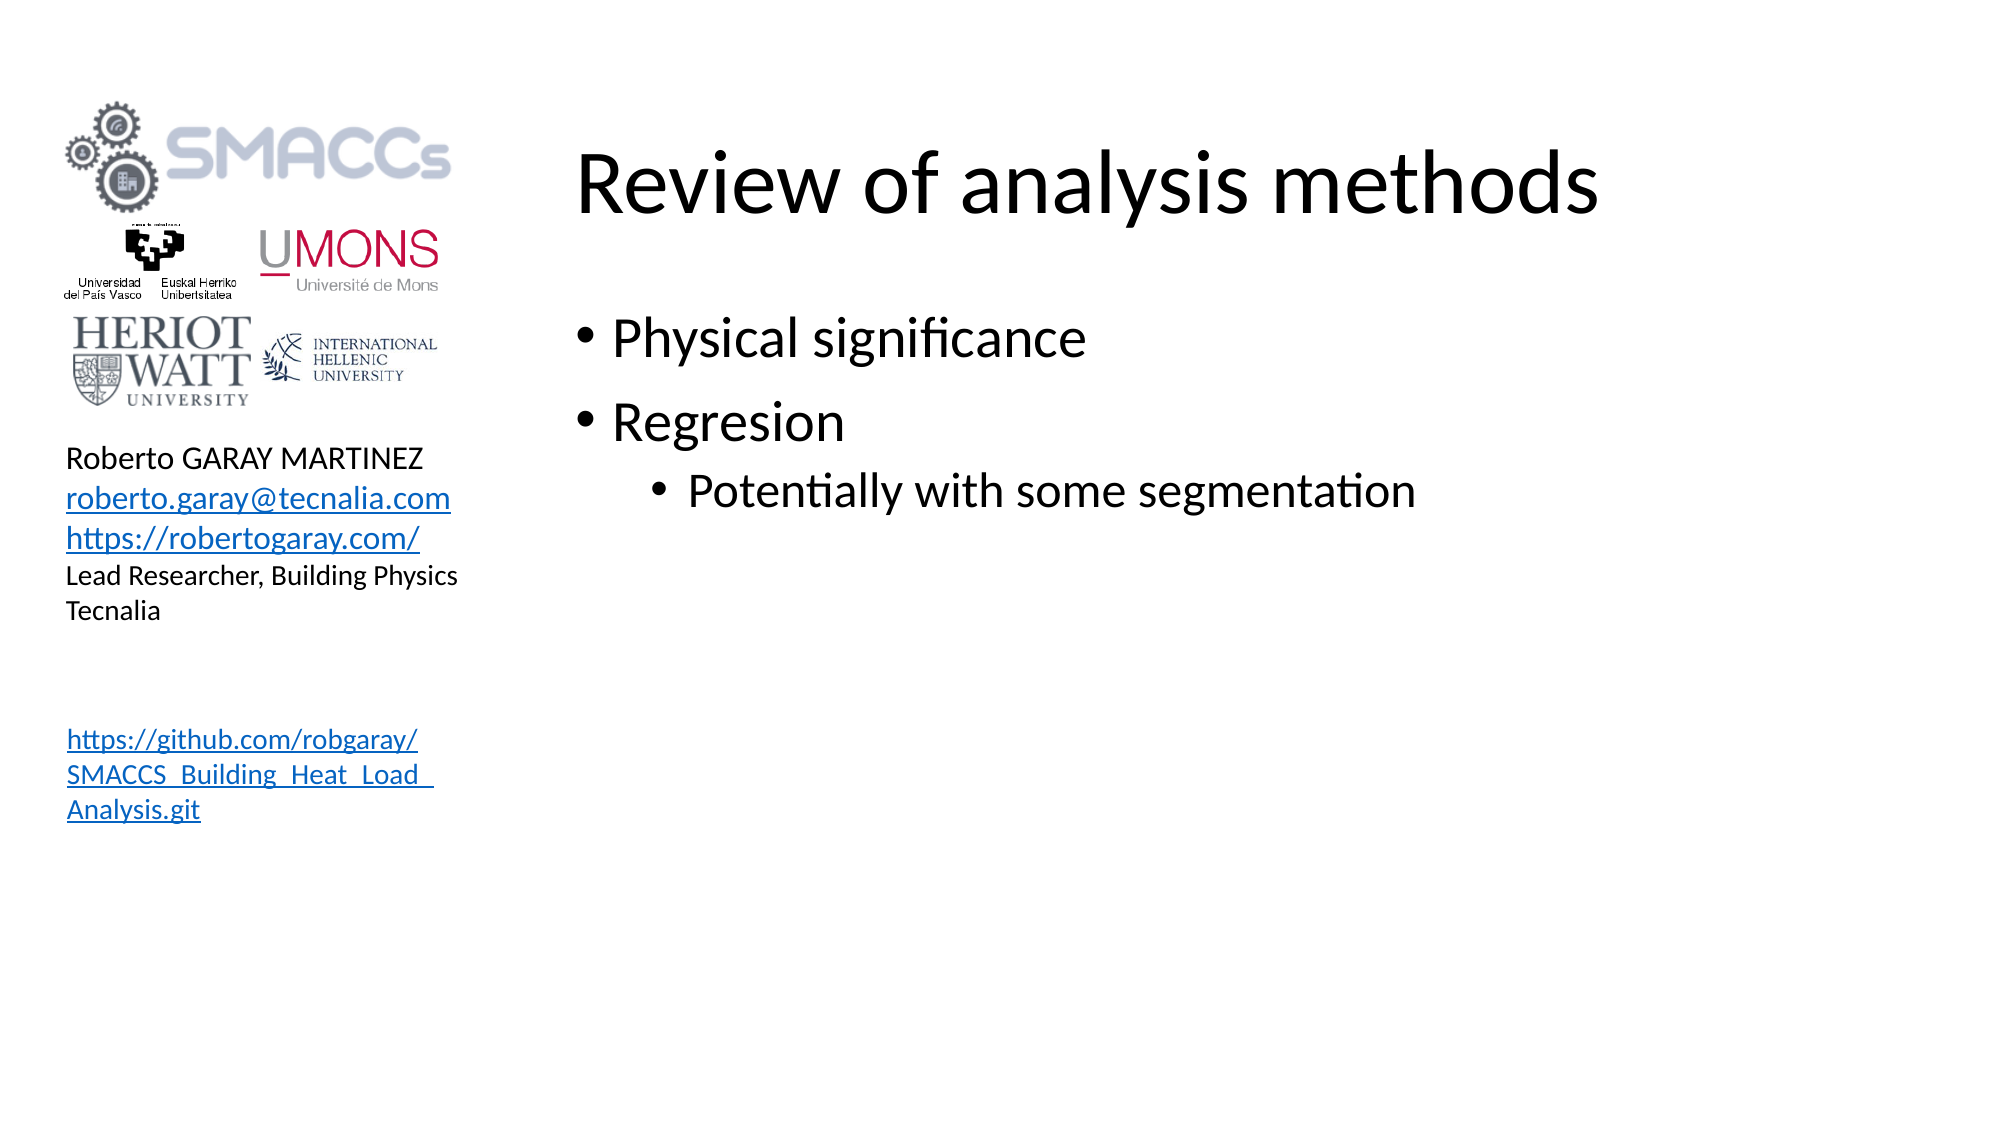

# Review of analysis methods
Physical significance
Regresion
Potentially with some segmentation